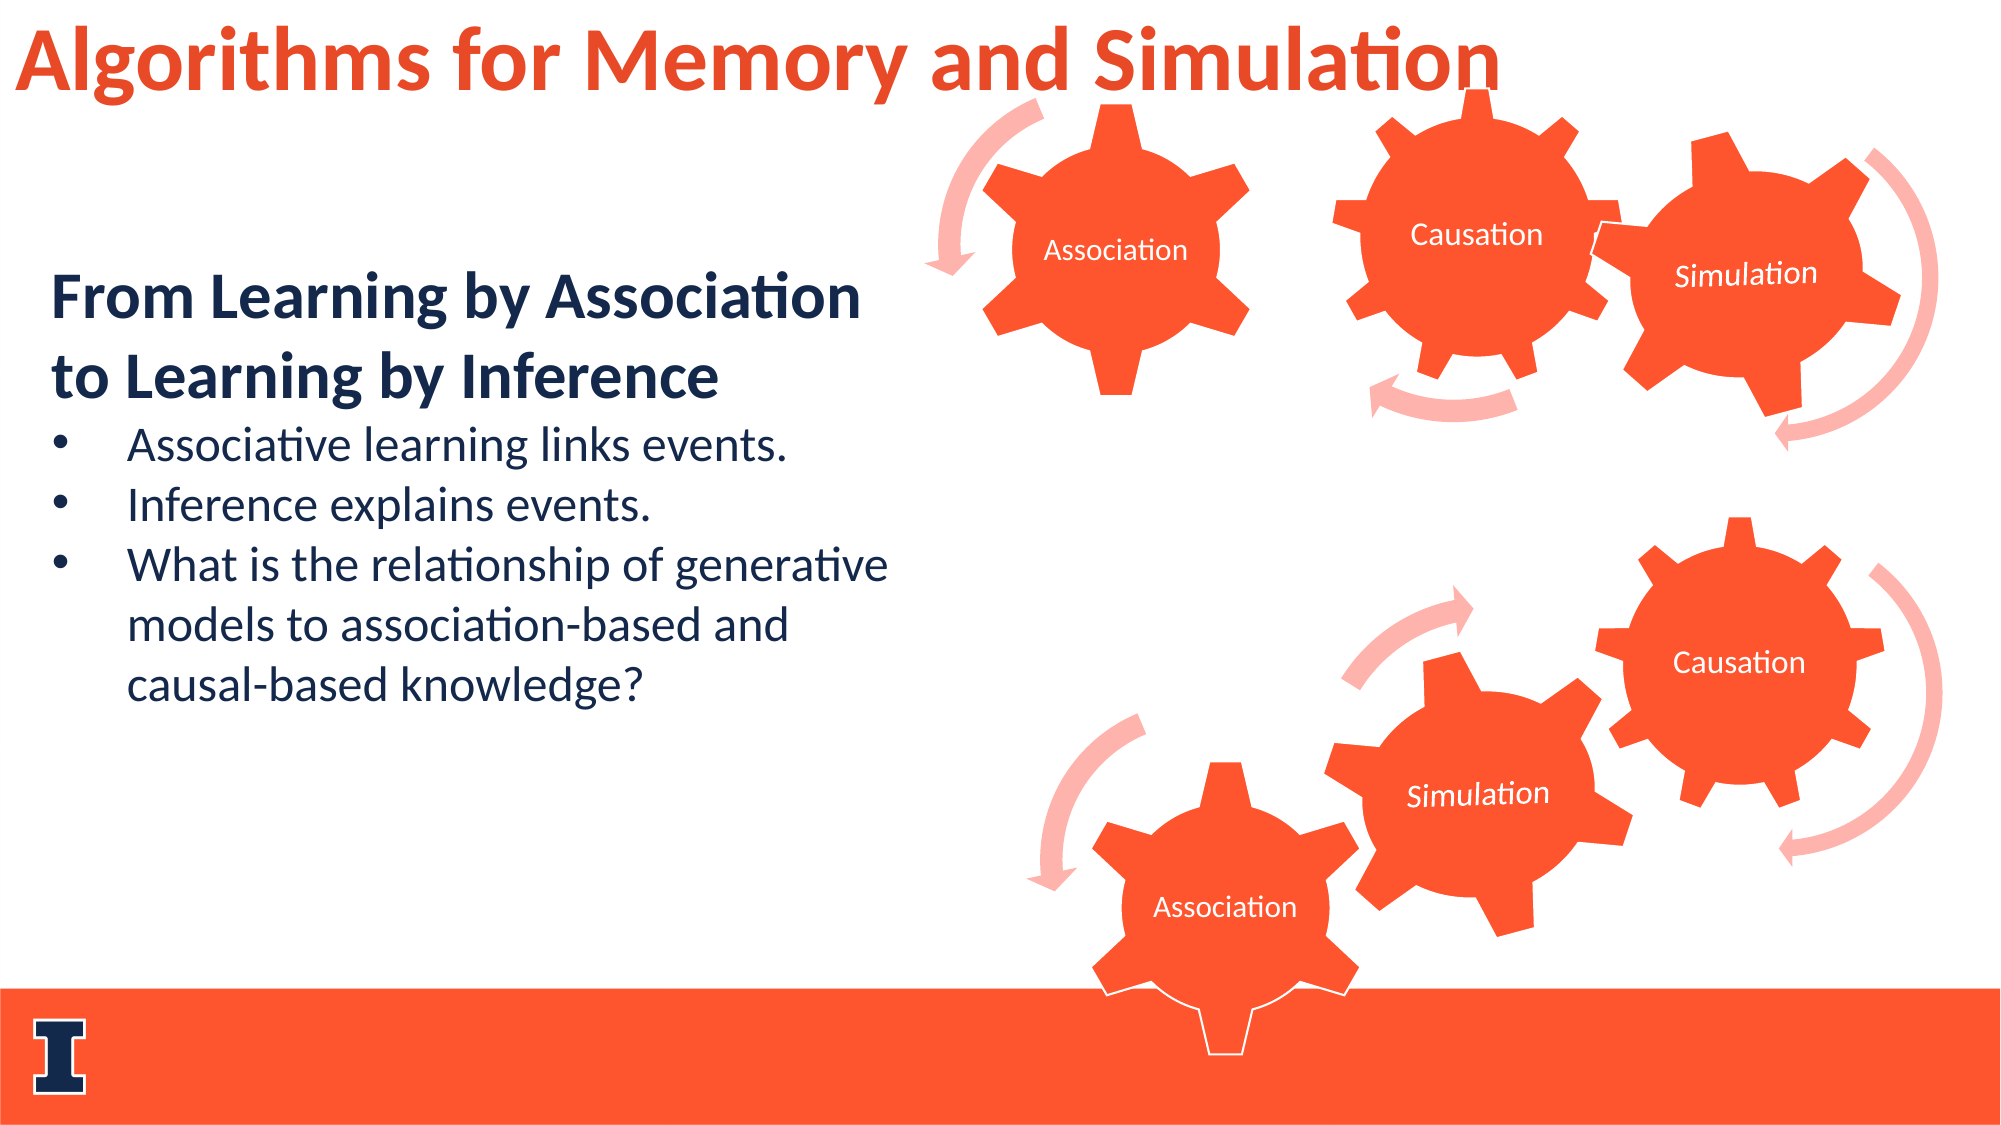

Algorithms for Memory and Simulation
Causation
Association
Simulation
From Learning by Association to Learning by Inference
Associative learning links events.
Inference explains events.
What is the relationship of generative models to association-based and causal-based knowledge?

Causation
Association
Simulation